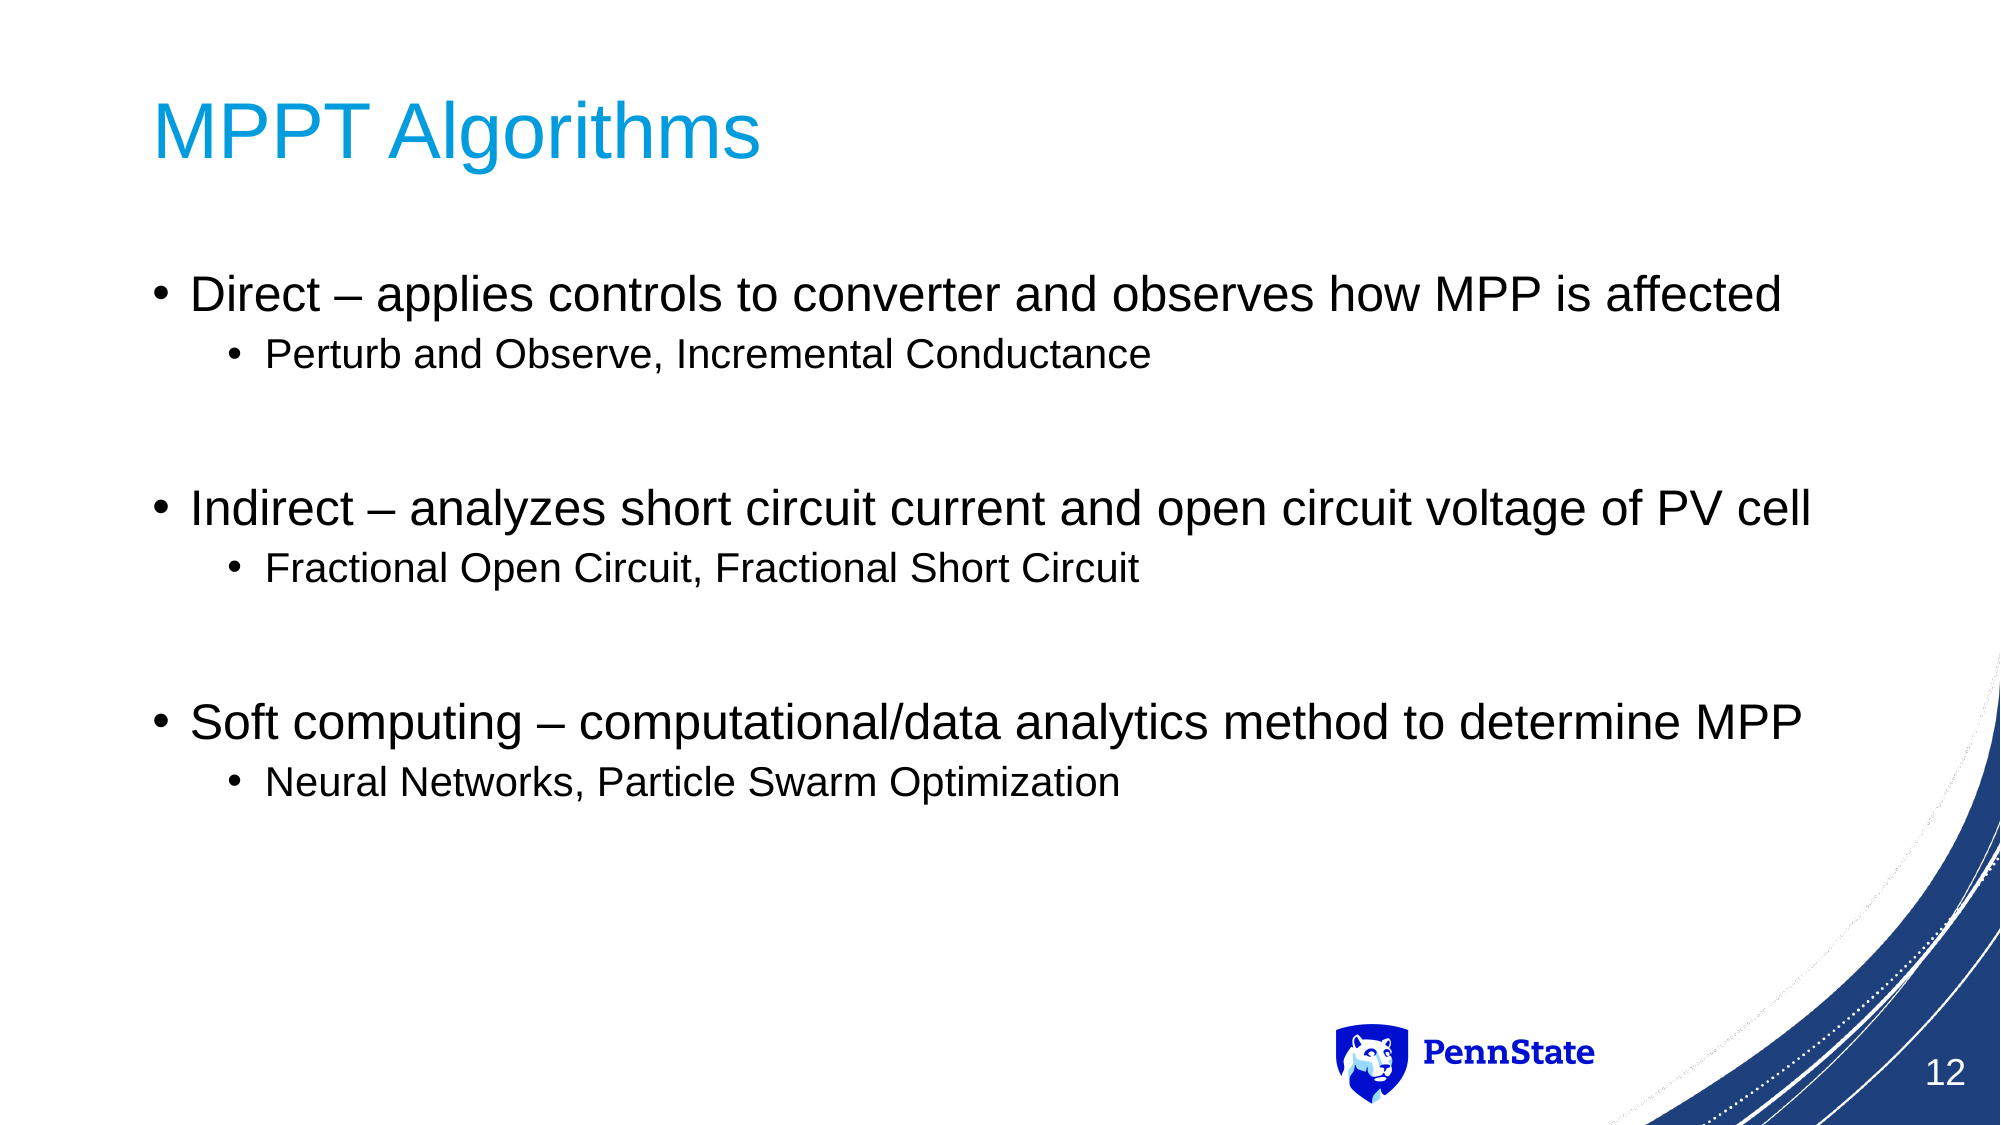

# MPPT Algorithms
Direct – applies controls to converter and observes how MPP is affected
Perturb and Observe, Incremental Conductance

Indirect – analyzes short circuit current and open circuit voltage of PV cell
Fractional Open Circuit, Fractional Short Circuit

Soft computing – computational/data analytics method to determine MPP
Neural Networks, Particle Swarm Optimization
12